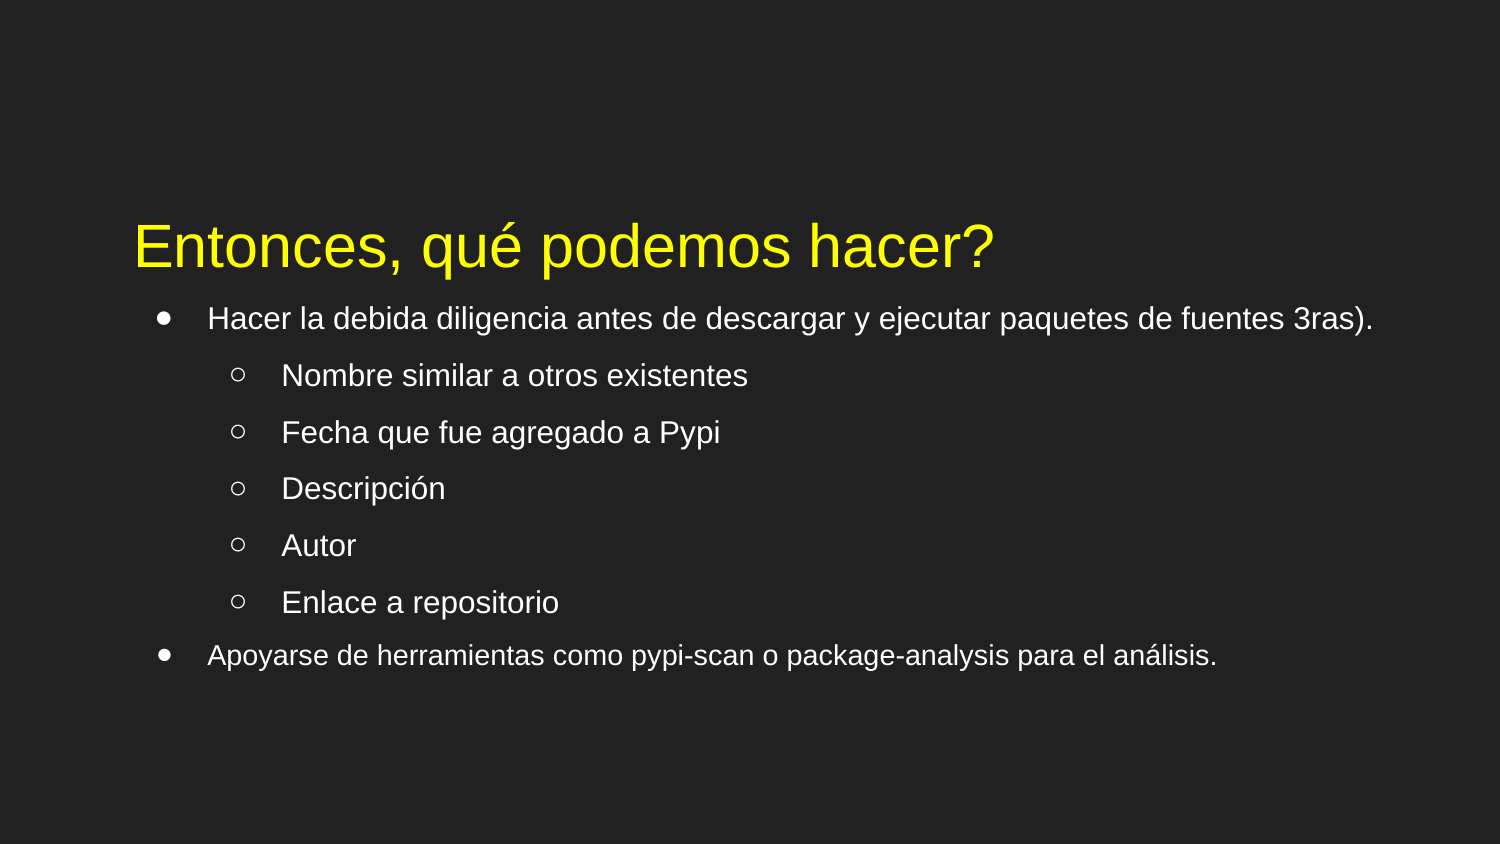

Entonces, qué podemos hacer?
Hacer la debida diligencia antes de descargar y ejecutar paquetes de fuentes 3ras).
Nombre similar a otros existentes
Fecha que fue agregado a Pypi
Descripción
Autor
Enlace a repositorio
Apoyarse de herramientas como pypi-scan o package-analysis para el análisis.